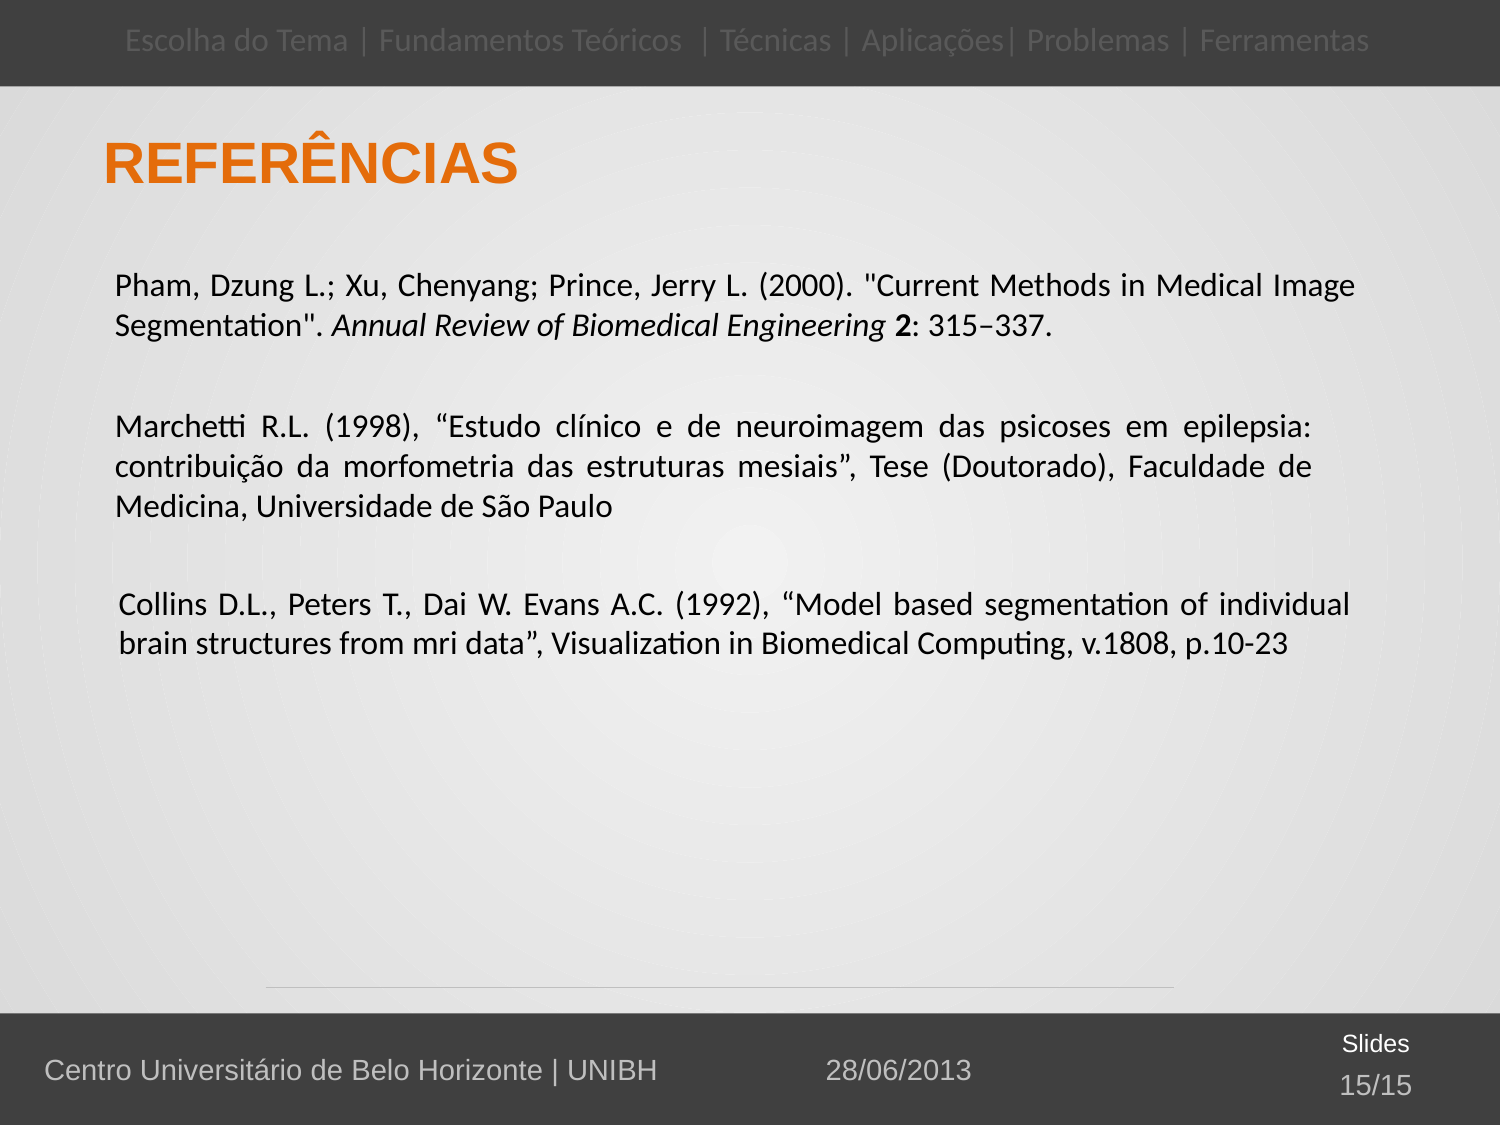

Escolha do Tema | Fundamentos Teóricos  | Técnicas | Aplicações| Problemas | Ferramentas
Referências
Pham, Dzung L.; Xu, Chenyang; Prince, Jerry L. (2000). "Current Methods in Medical Image Segmentation". Annual Review of Biomedical Engineering 2: 315–337.

Marchetti R.L. (1998), “Estudo clínico e de neuroimagem das psicoses em epilepsia: contribuição da morfometria das estruturas mesiais”, Tese (Doutorado), Faculdade de Medicina, Universidade de São Paulo
Collins D.L., Peters T., Dai W. Evans A.C. (1992), “Model based segmentation of individual brain structures from mri data”, Visualization in Biomedical Computing, v.1808, p.10-23

Slides
28/06/2013
Centro Universitário de Belo Horizonte | UNIBH
15/15